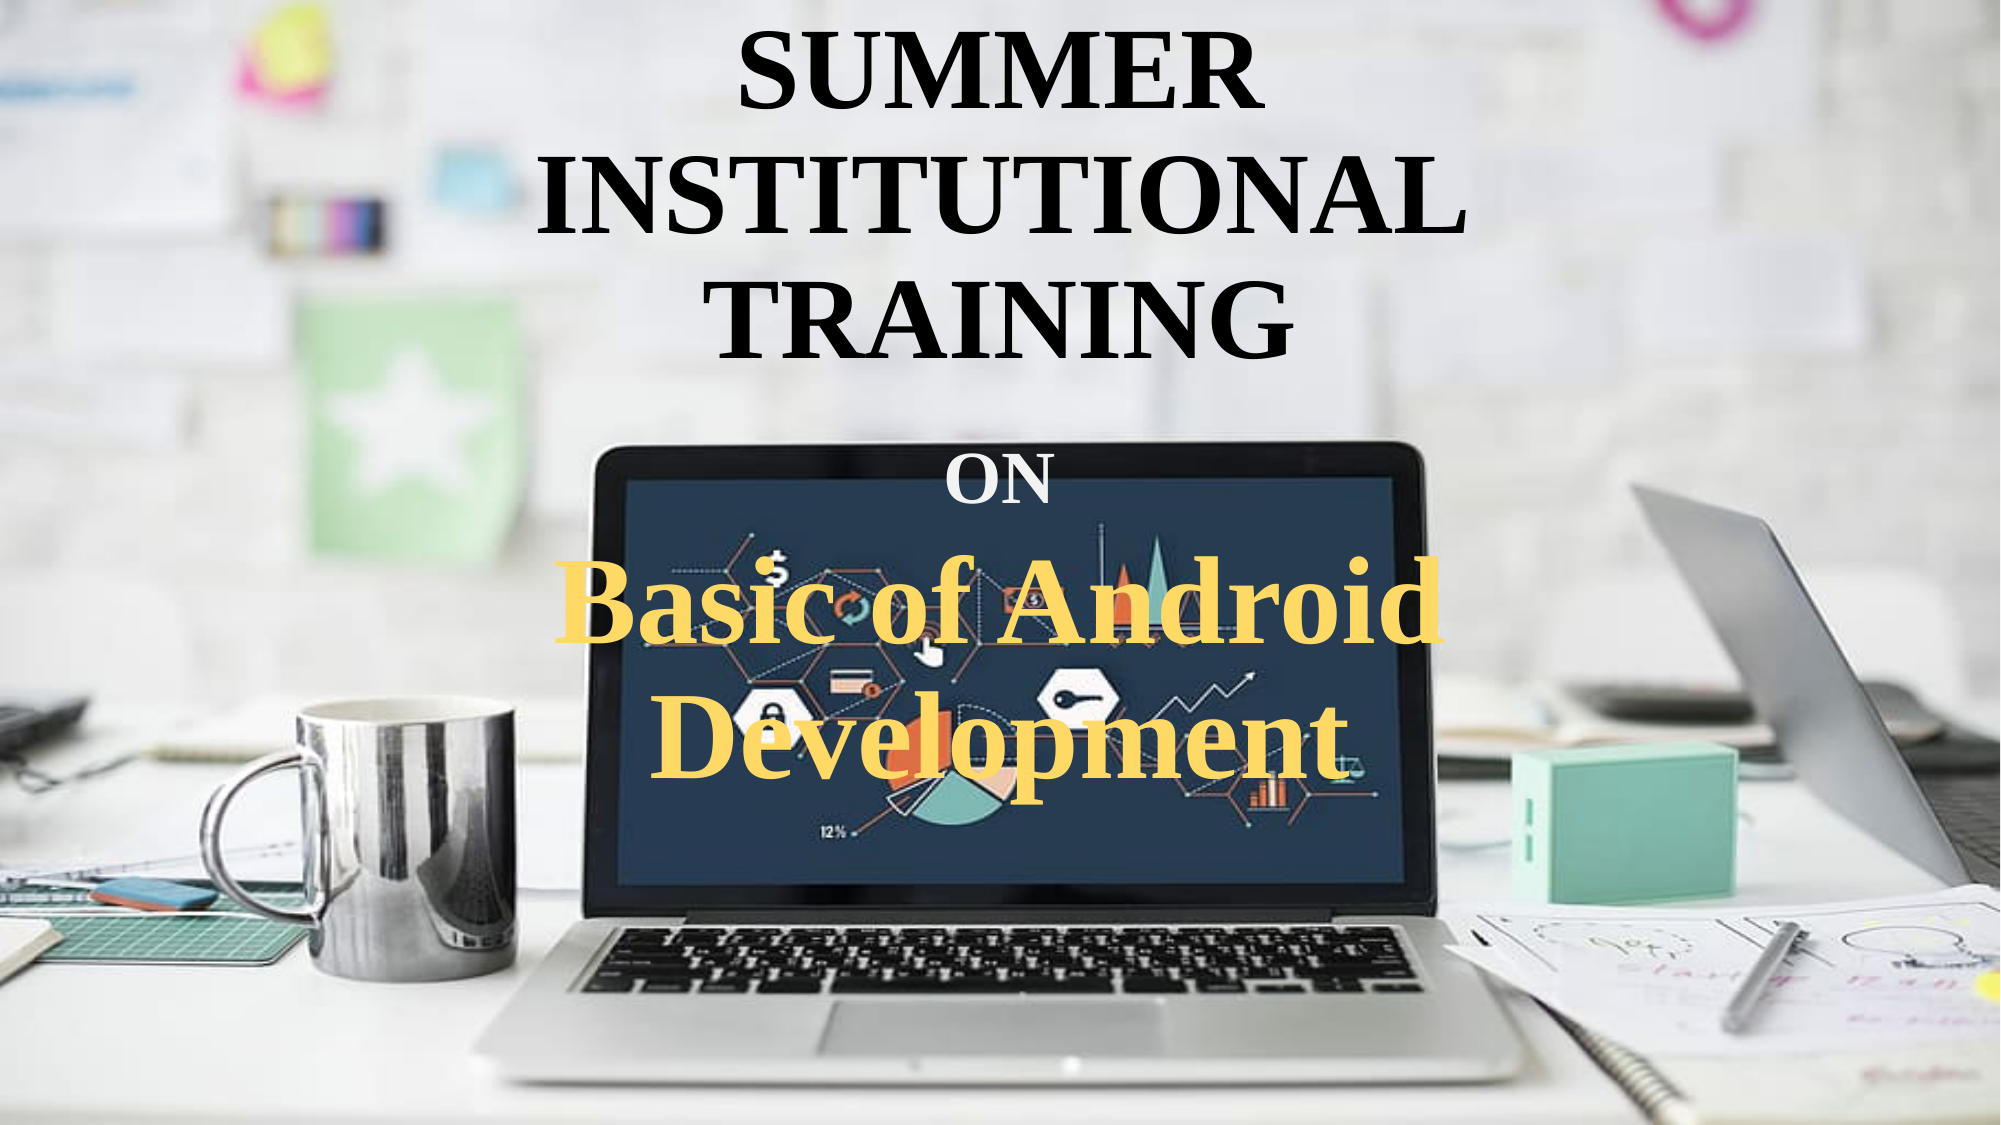

# SUMMER INSTITUTIONAL TRAINING
ON
Basic of Android Development